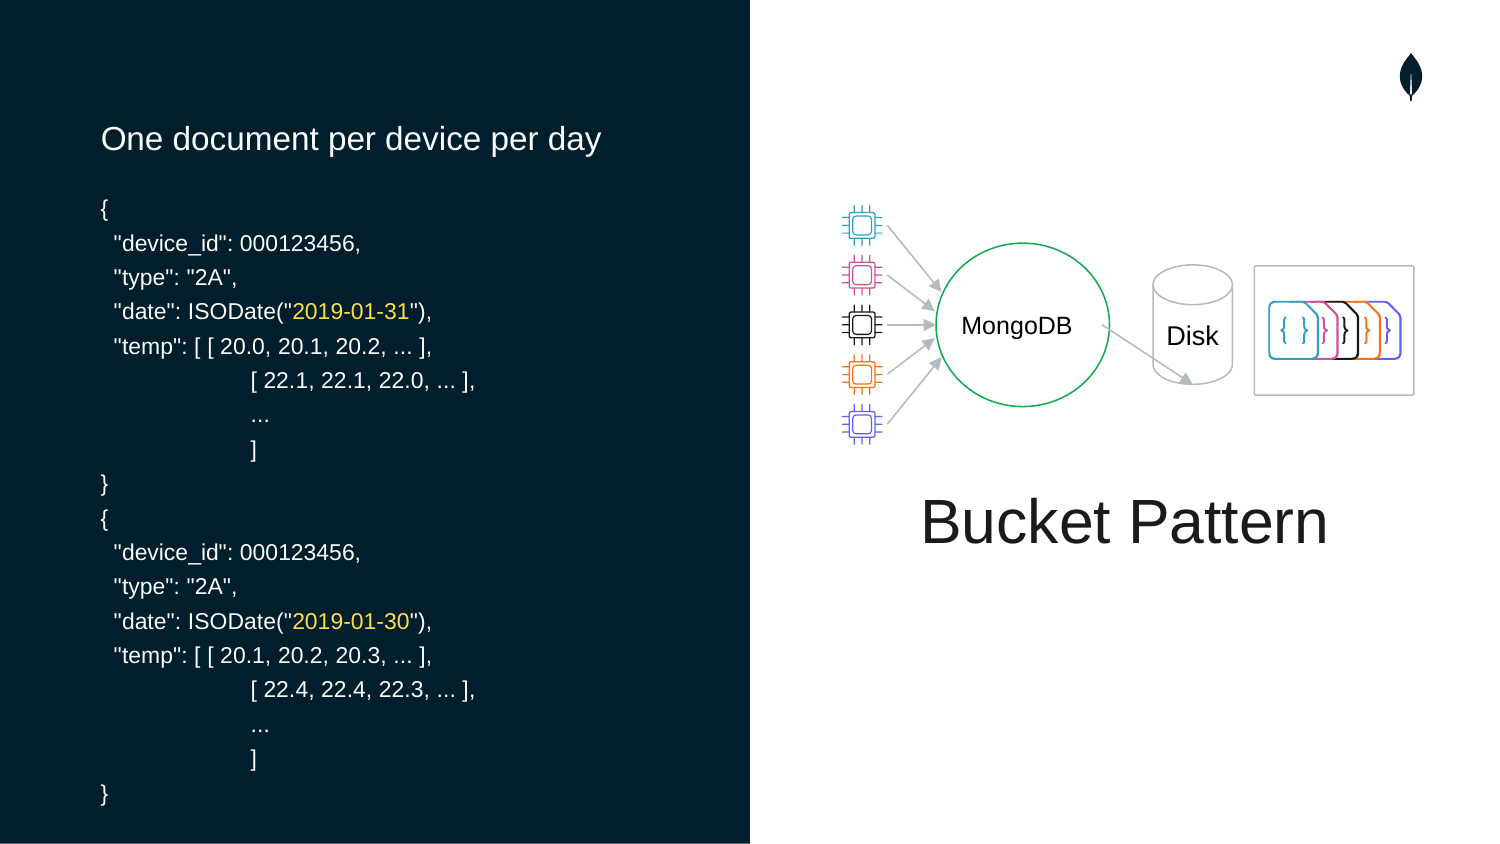

One document per device per day
{
  "device_id": 000123456,
  "type": "2A",
  "date": ISODate("2019-01-31"),
  "temp": [ [ 20.0, 20.1, 20.2, ... ],
        	[ 22.1, 22.1, 22.0, ... ],
        	...
      	]
}
{
  "device_id": 000123456,
  "type": "2A",
  "date": ISODate("2019-01-30"),
  "temp": [ [ 20.1, 20.2, 20.3, ... ],
        	[ 22.4, 22.4, 22.3, ... ],
        	...
      	]
}

MongoDB

Disk

Bucket Pattern